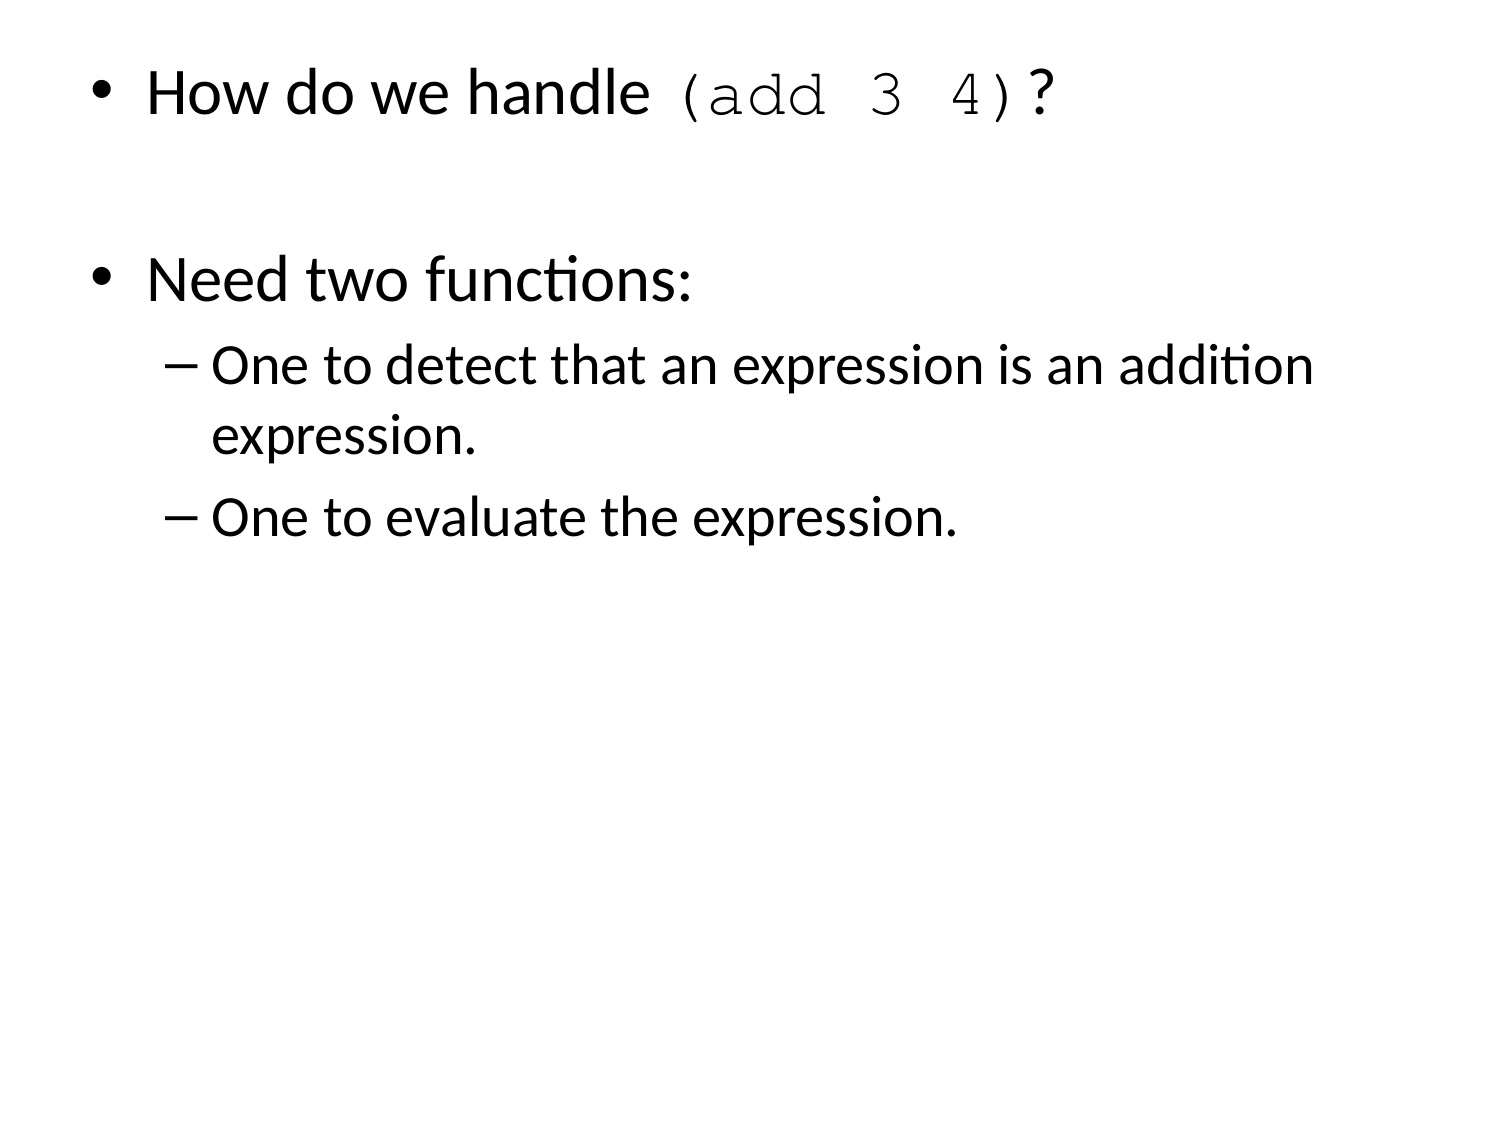

How do we handle (add 3 4)?

Need two functions:
One to detect that an expression is an addition expression.
One to evaluate the expression.